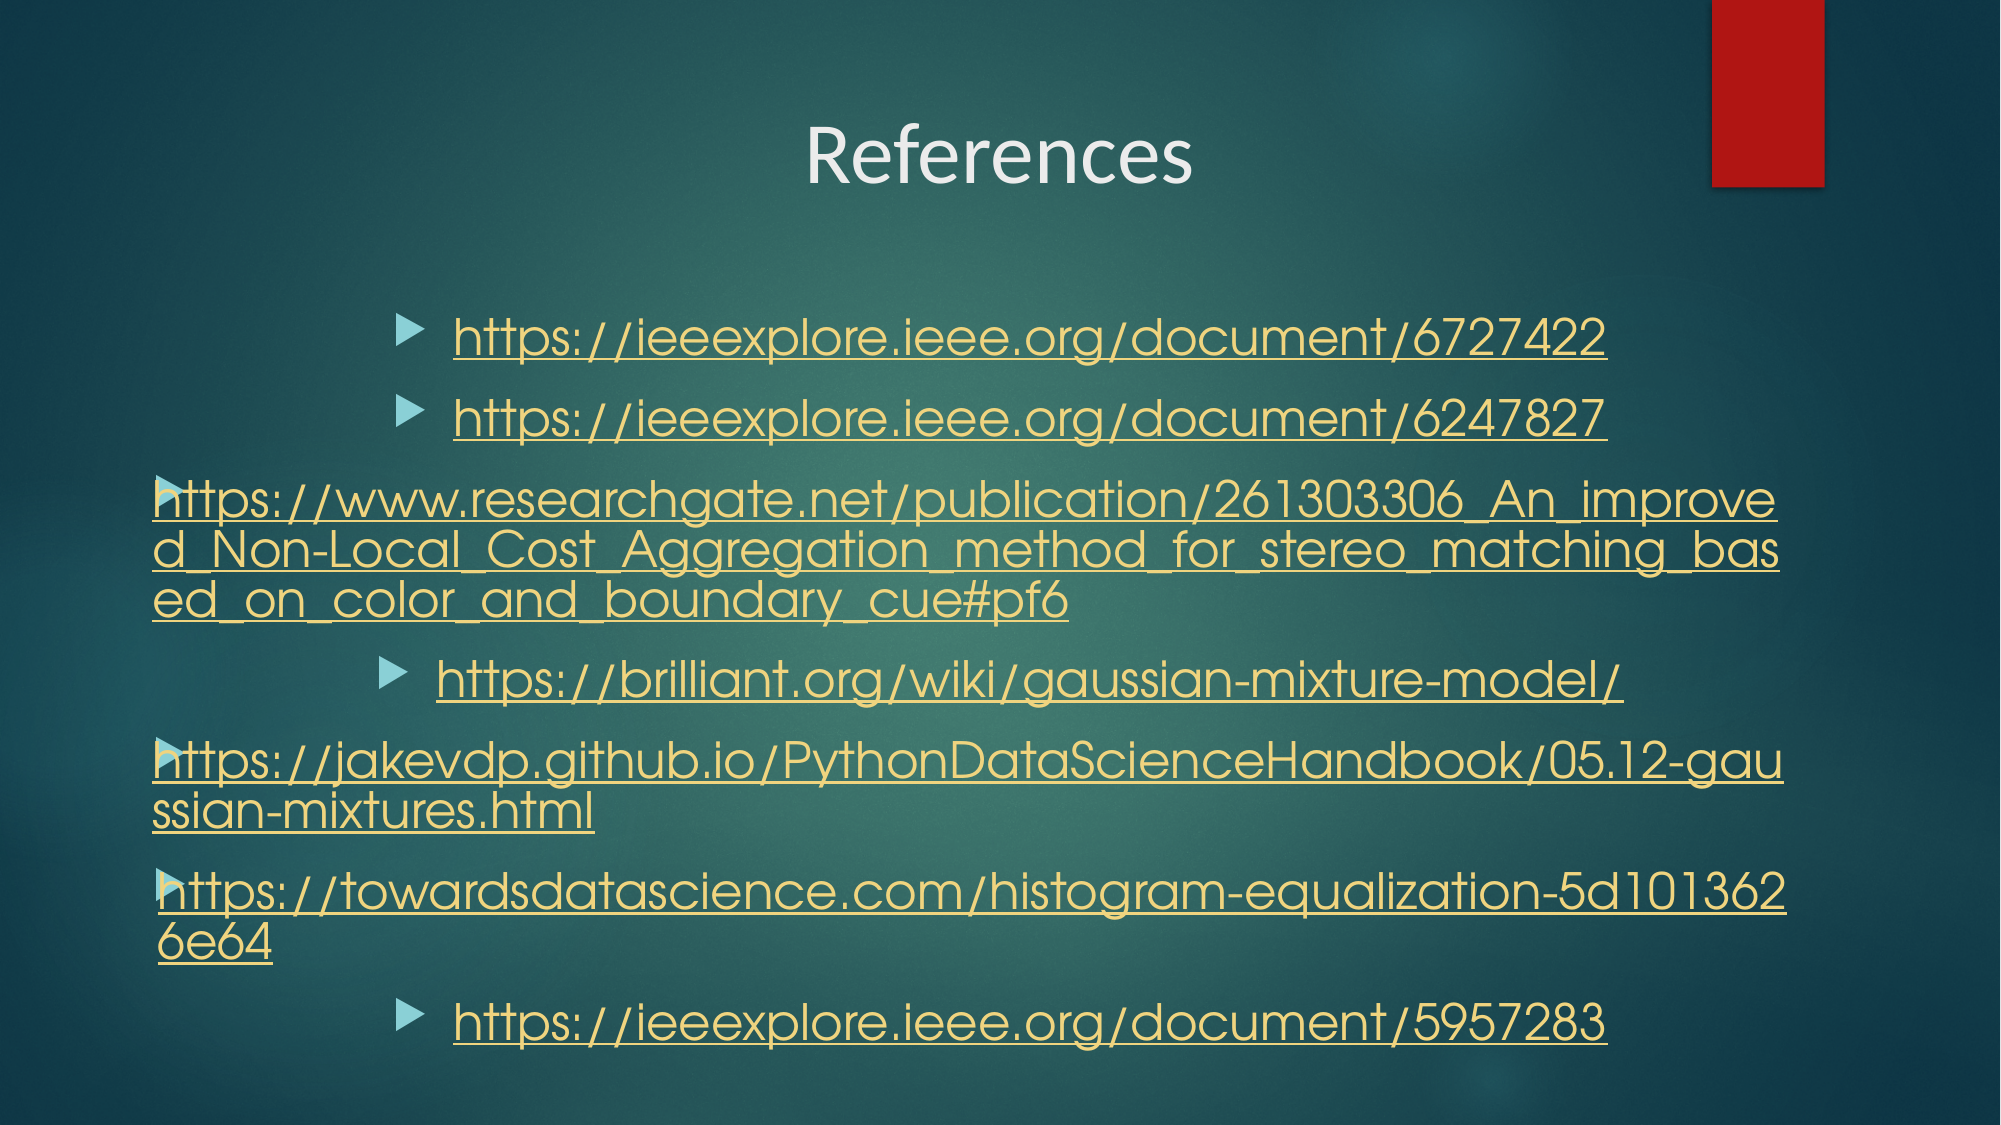

# References
https://ieeexplore.ieee.org/document/6727422
https://ieeexplore.ieee.org/document/6247827
https://www.researchgate.net/publication/261303306_An_improved_Non-Local_Cost_Aggregation_method_for_stereo_matching_based_on_color_and_boundary_cue#pf6
https://brilliant.org/wiki/gaussian-mixture-model/
https://jakevdp.github.io/PythonDataScienceHandbook/05.12-gaussian-mixtures.html
https://towardsdatascience.com/histogram-equalization-5d1013626e64
https://ieeexplore.ieee.org/document/5957283